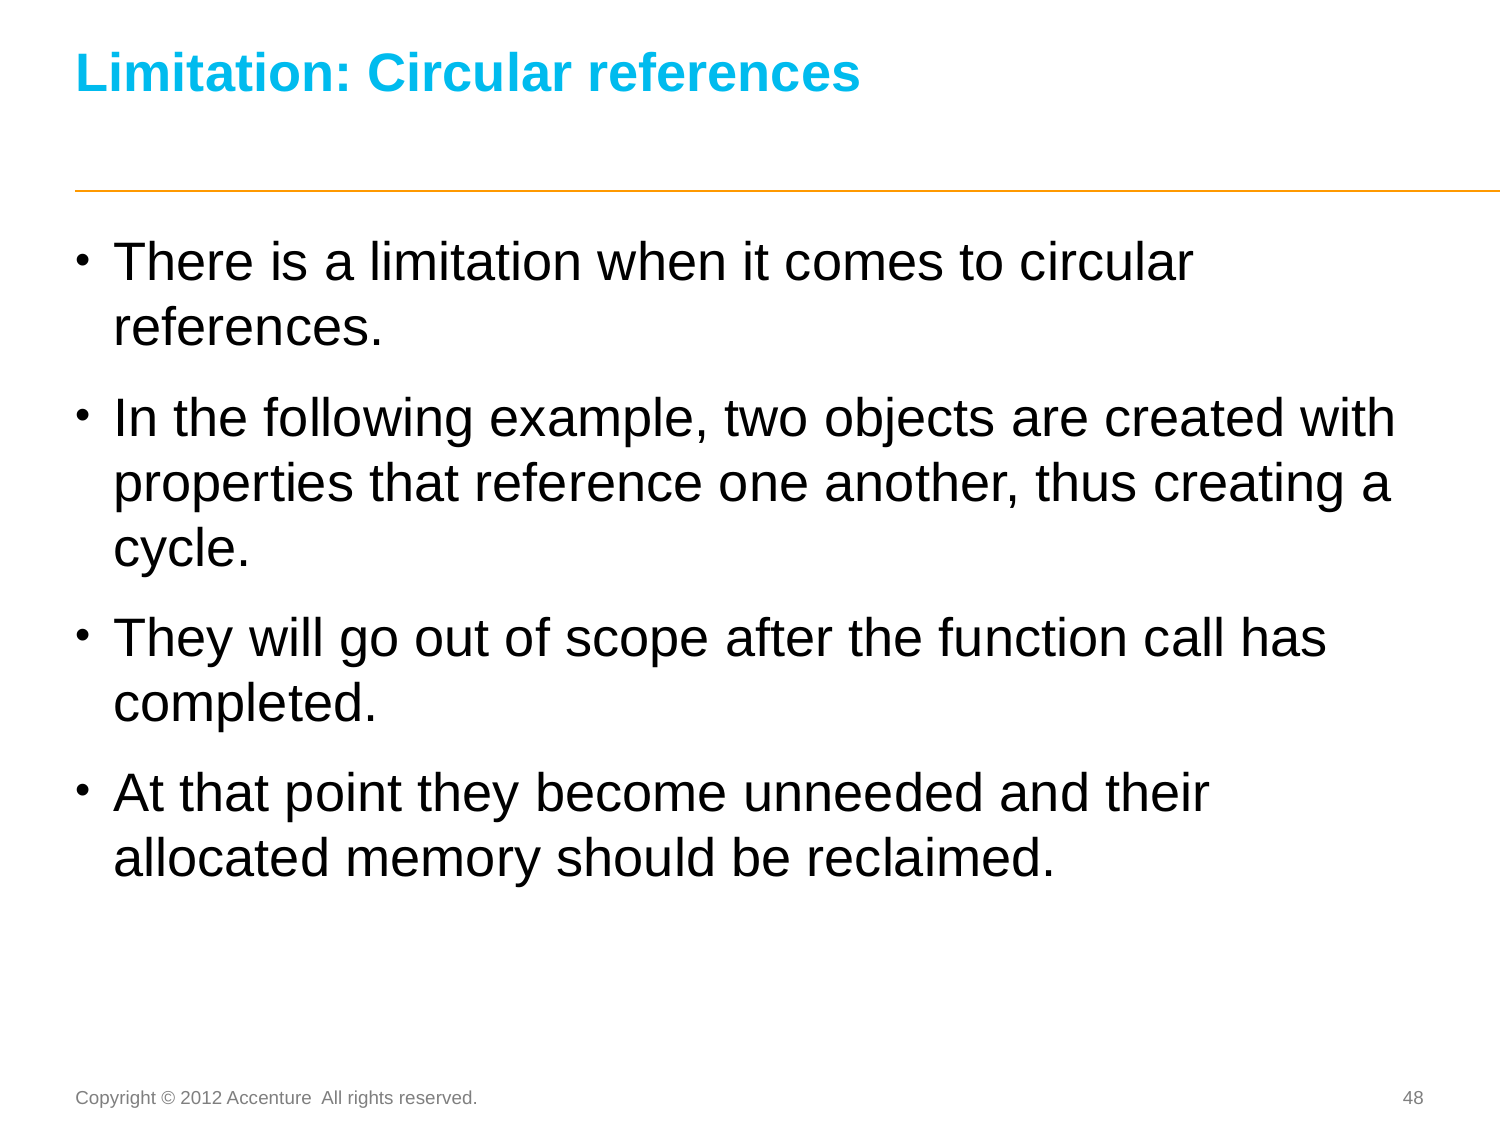

# Limitation: Circular references
There is a limitation when it comes to circular references.
In the following example, two objects are created with properties that reference one another, thus creating a cycle.
They will go out of scope after the function call has completed.
At that point they become unneeded and their allocated memory should be reclaimed.